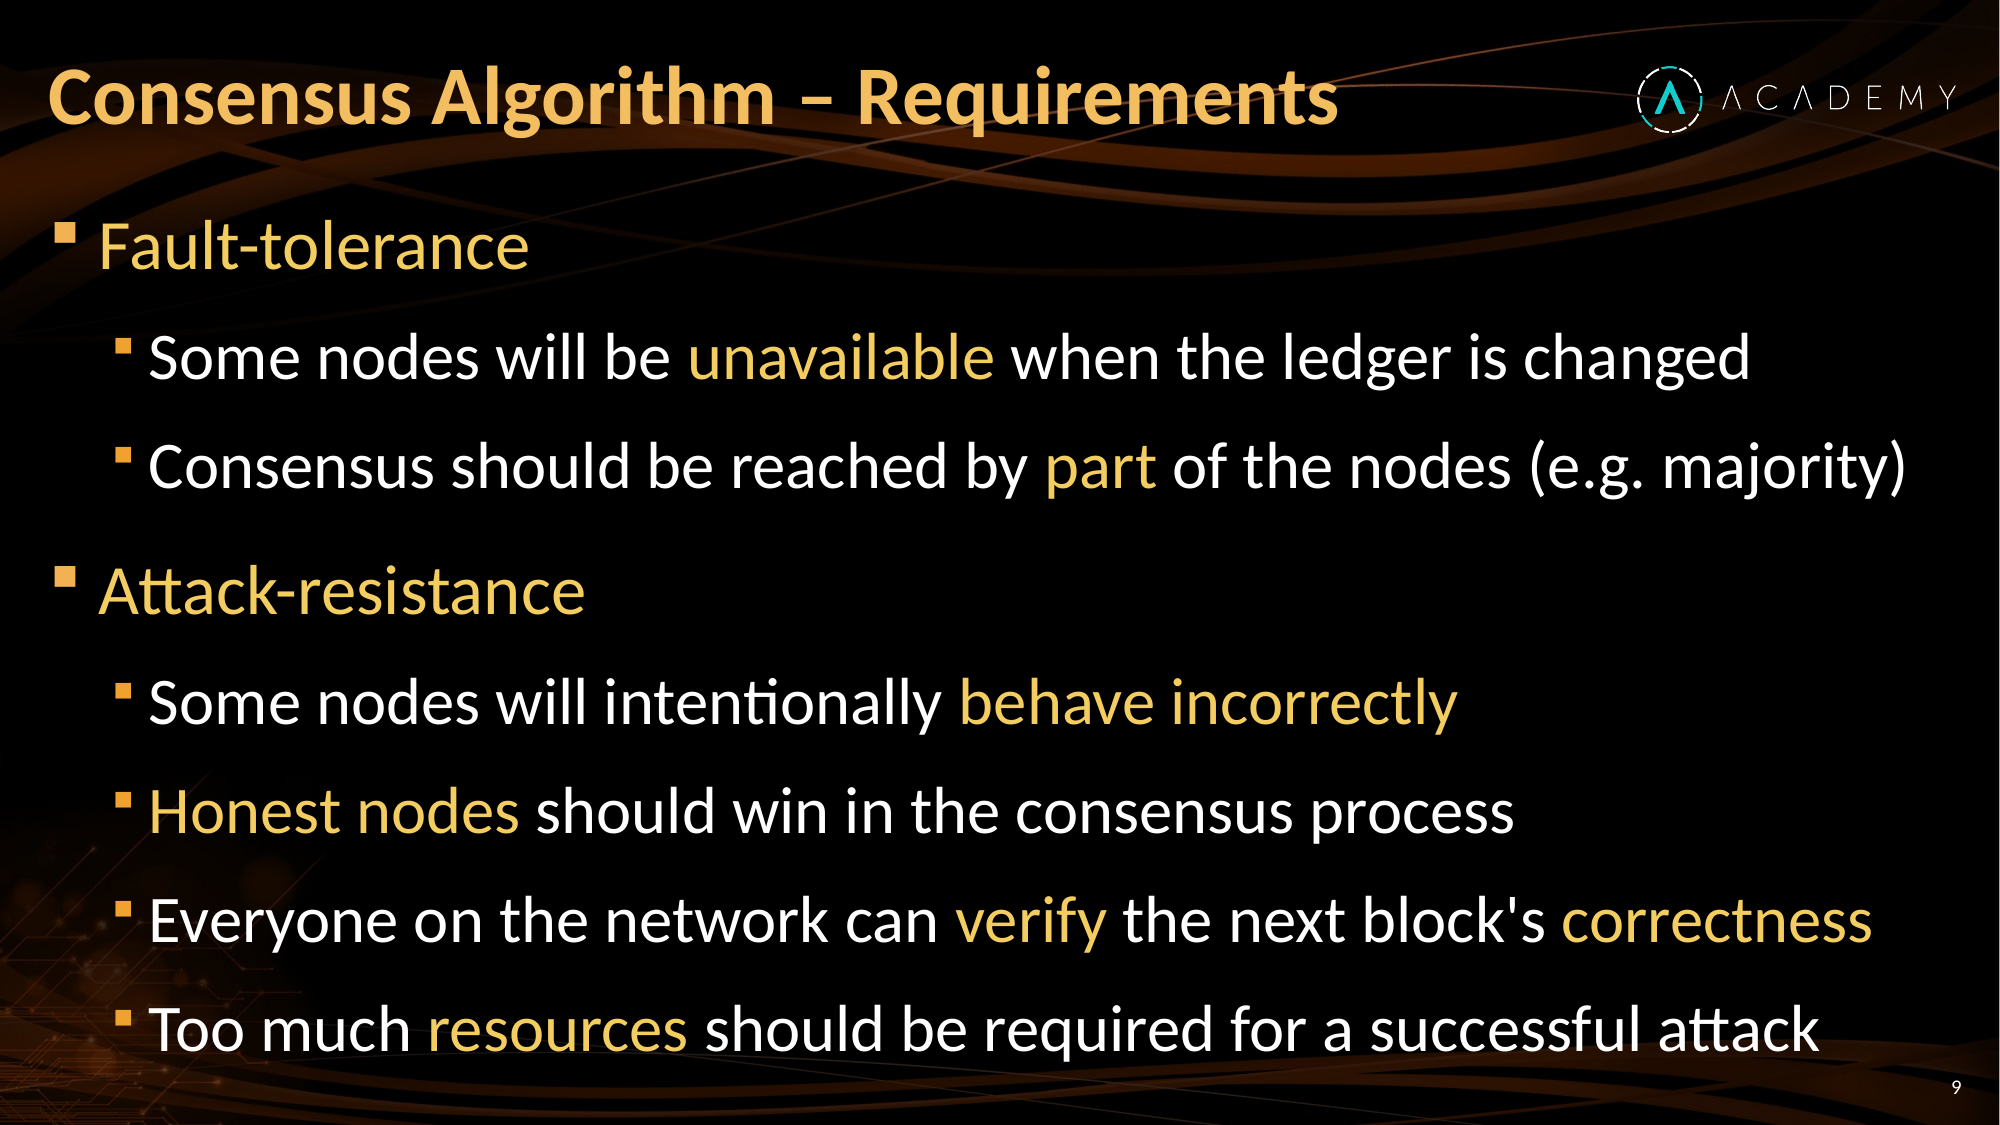

# Consensus Algorithm – Requirements
Fault-tolerance
Some nodes will be unavailable when the ledger is changed
Consensus should be reached by part of the nodes (e.g. majority)
Attack-resistance
Some nodes will intentionally behave incorrectly
Honest nodes should win in the consensus process
Everyone on the network can verify the next block's correctness
Too much resources should be required for a successful attack
9